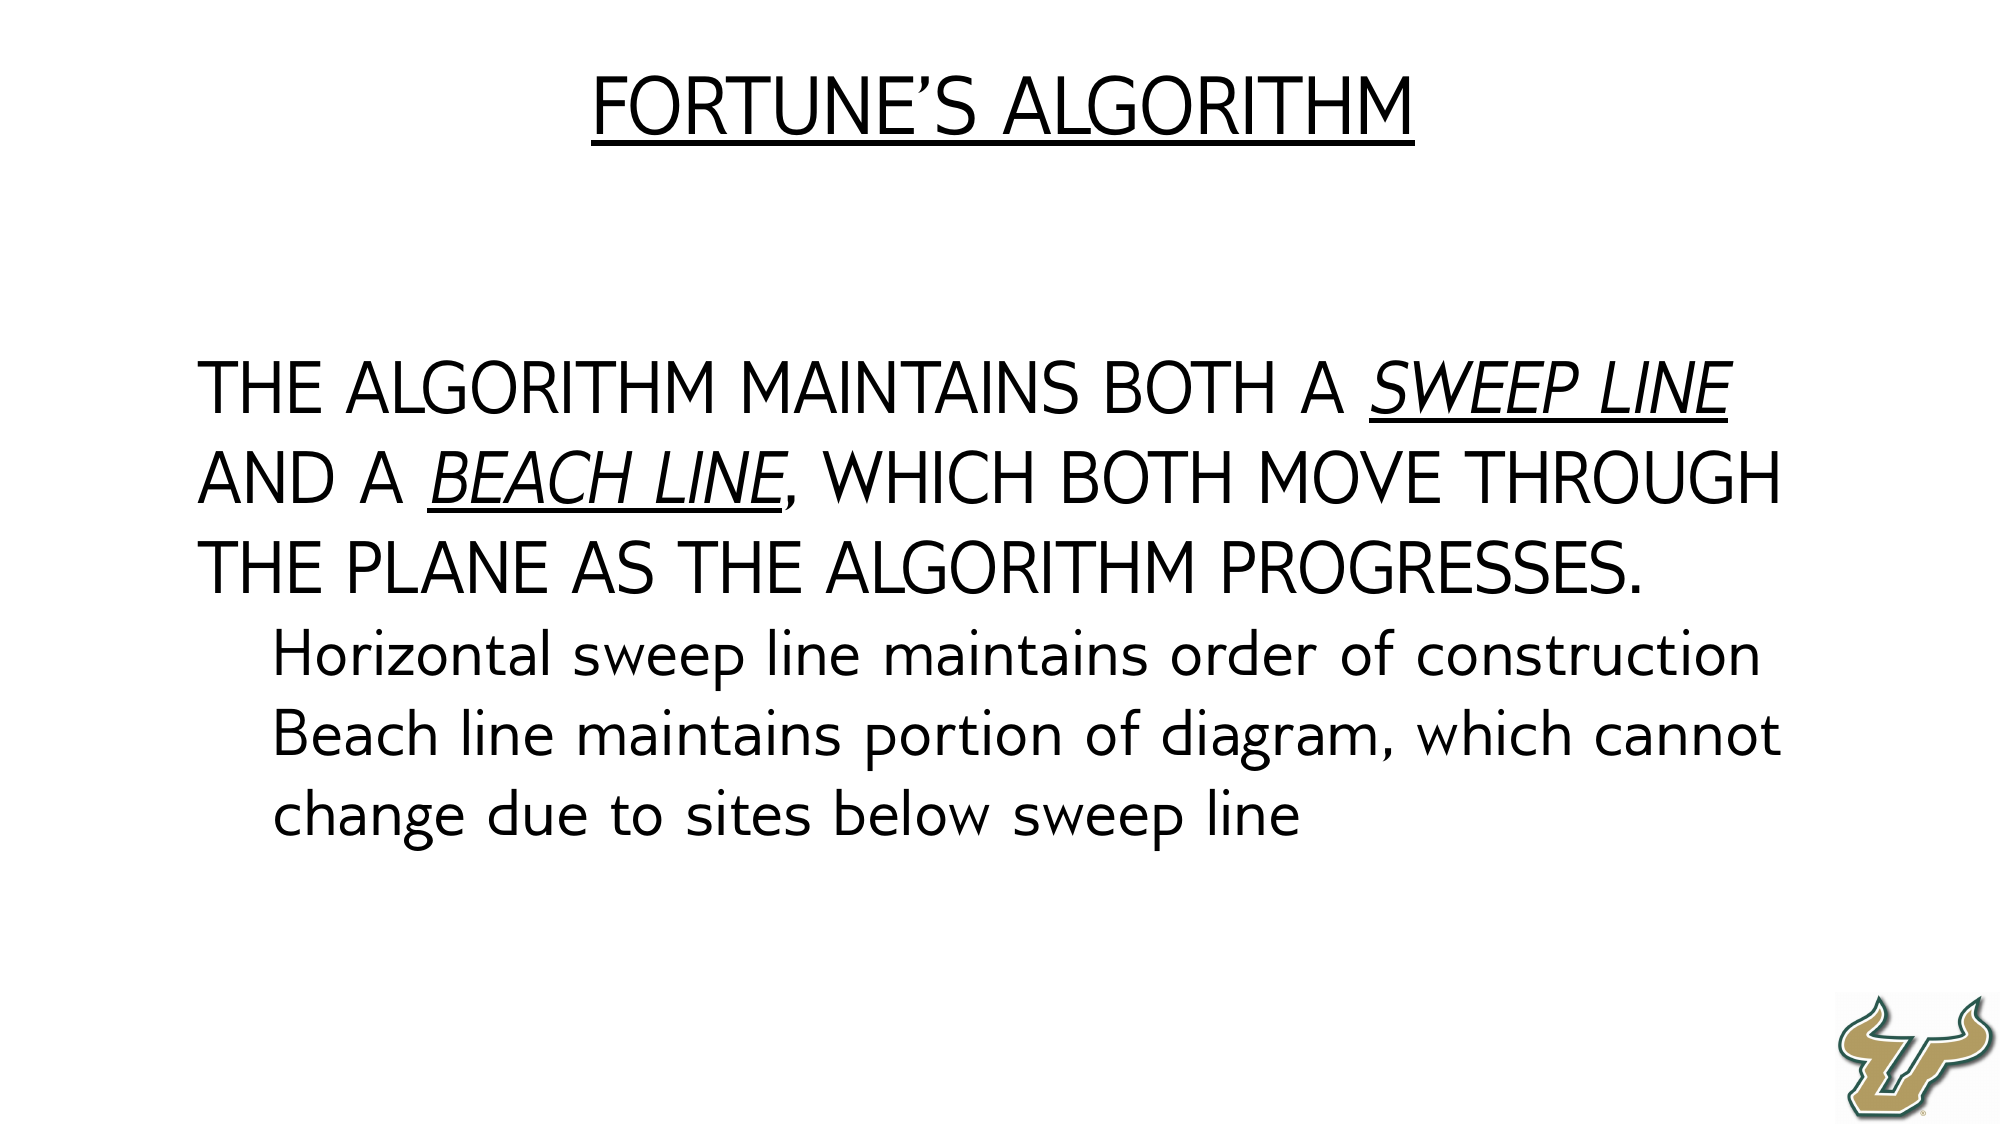

Fortune’s Algorithm
The algorithm maintains both a sweep line and a beach line, which both move through the plane as the algorithm progresses.
Horizontal sweep line maintains order of construction
Beach line maintains portion of diagram, which cannot change due to sites below sweep line